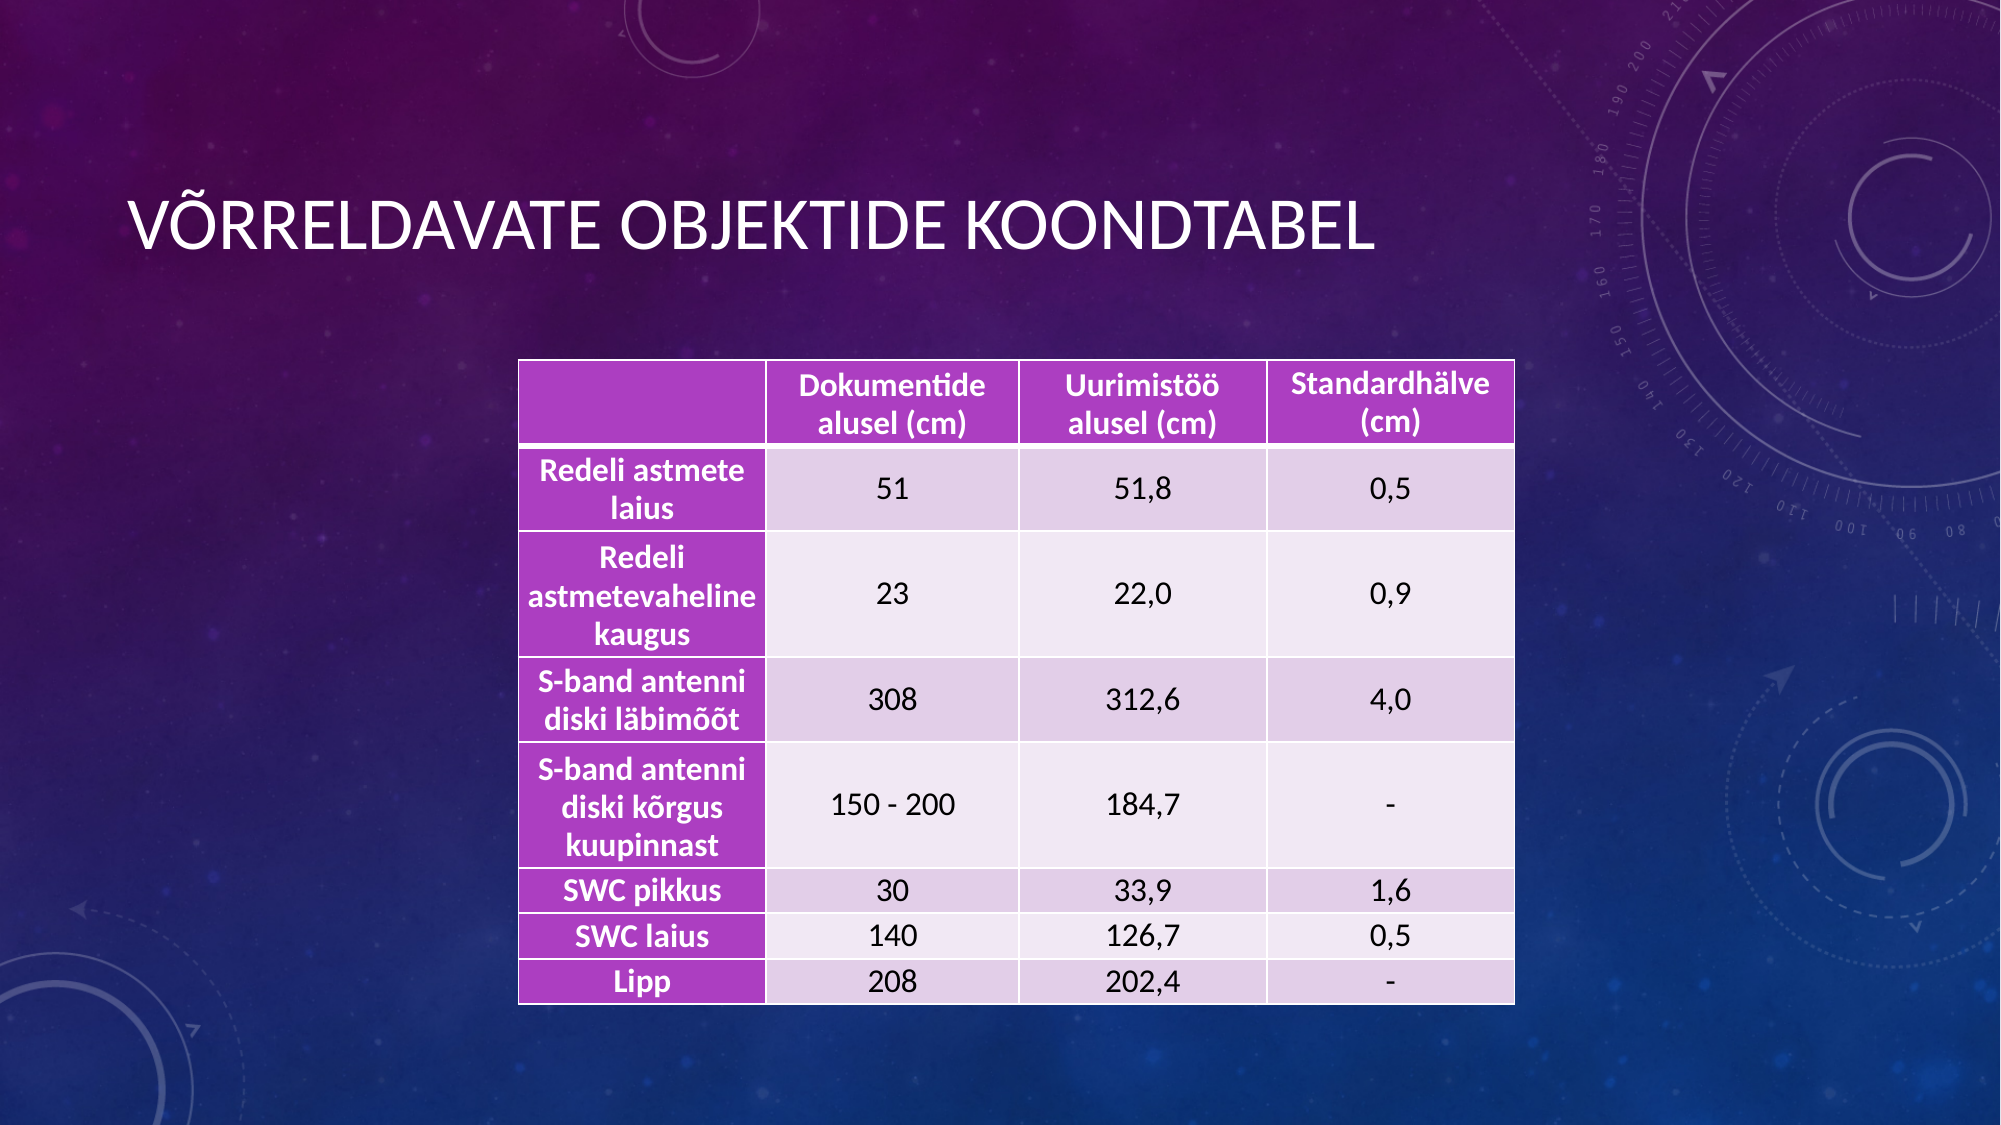

# Võrreldavate objektide koondtabel
|  | Dokumentide alusel (cm) | Uurimistöö alusel (cm) | Standardhälve (cm) |
| --- | --- | --- | --- |
| Redeli astmete laius | 51 | 51,8 | 0,5 |
| Redeli astmetevaheline kaugus | 23 | 22,0 | 0,9 |
| S-band antenni diski läbimõõt | 308 | 312,6 | 4,0 |
| S-band antenni diski kõrgus kuupinnast | 150 - 200 | 184,7 | - |
| SWC pikkus | 30 | 33,9 | 1,6 |
| SWC laius | 140 | 126,7 | 0,5 |
| Lipp | 208 | 202,4 | - |